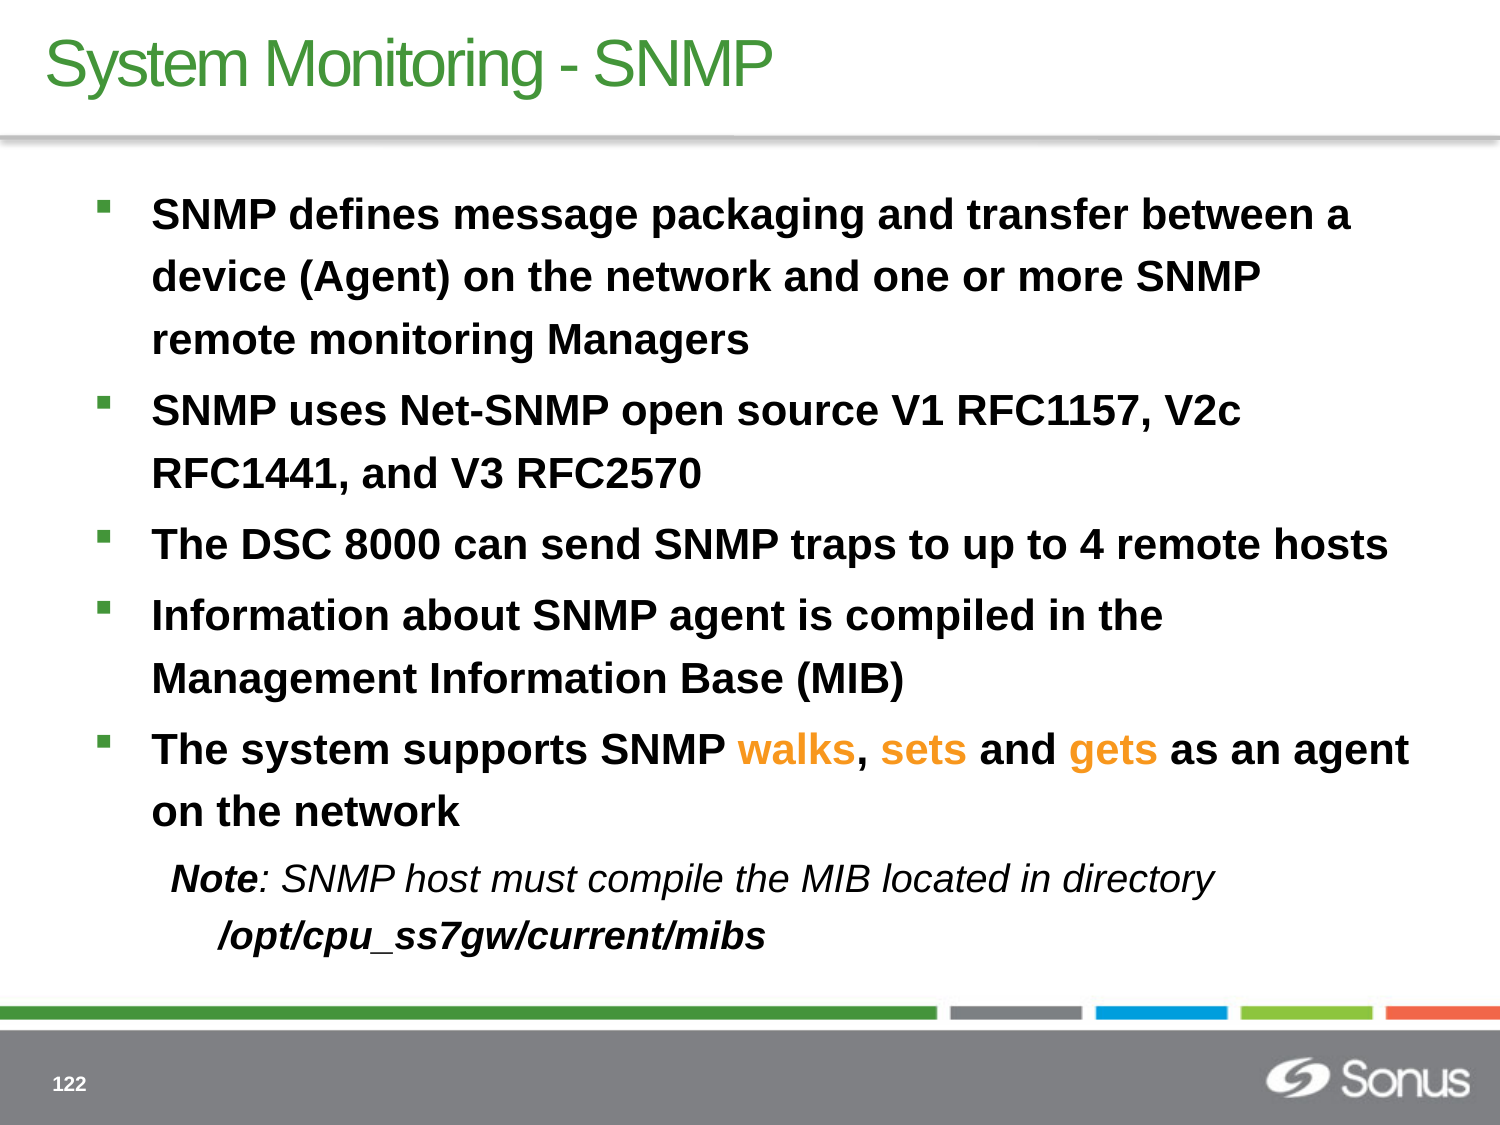

# System Monitoring - SNMP
SNMP defines message packaging and transfer between a device (Agent) on the network and one or more SNMP remote monitoring Managers
SNMP uses Net-SNMP open source V1 RFC1157, V2c RFC1441, and V3 RFC2570
The DSC 8000 can send SNMP traps to up to 4 remote hosts
Information about SNMP agent is compiled in the Management Information Base (MIB)
The system supports SNMP walks, sets and gets as an agent on the network
Note: SNMP host must compile the MIB located in directory /opt/cpu_ss7gw/current/mibs